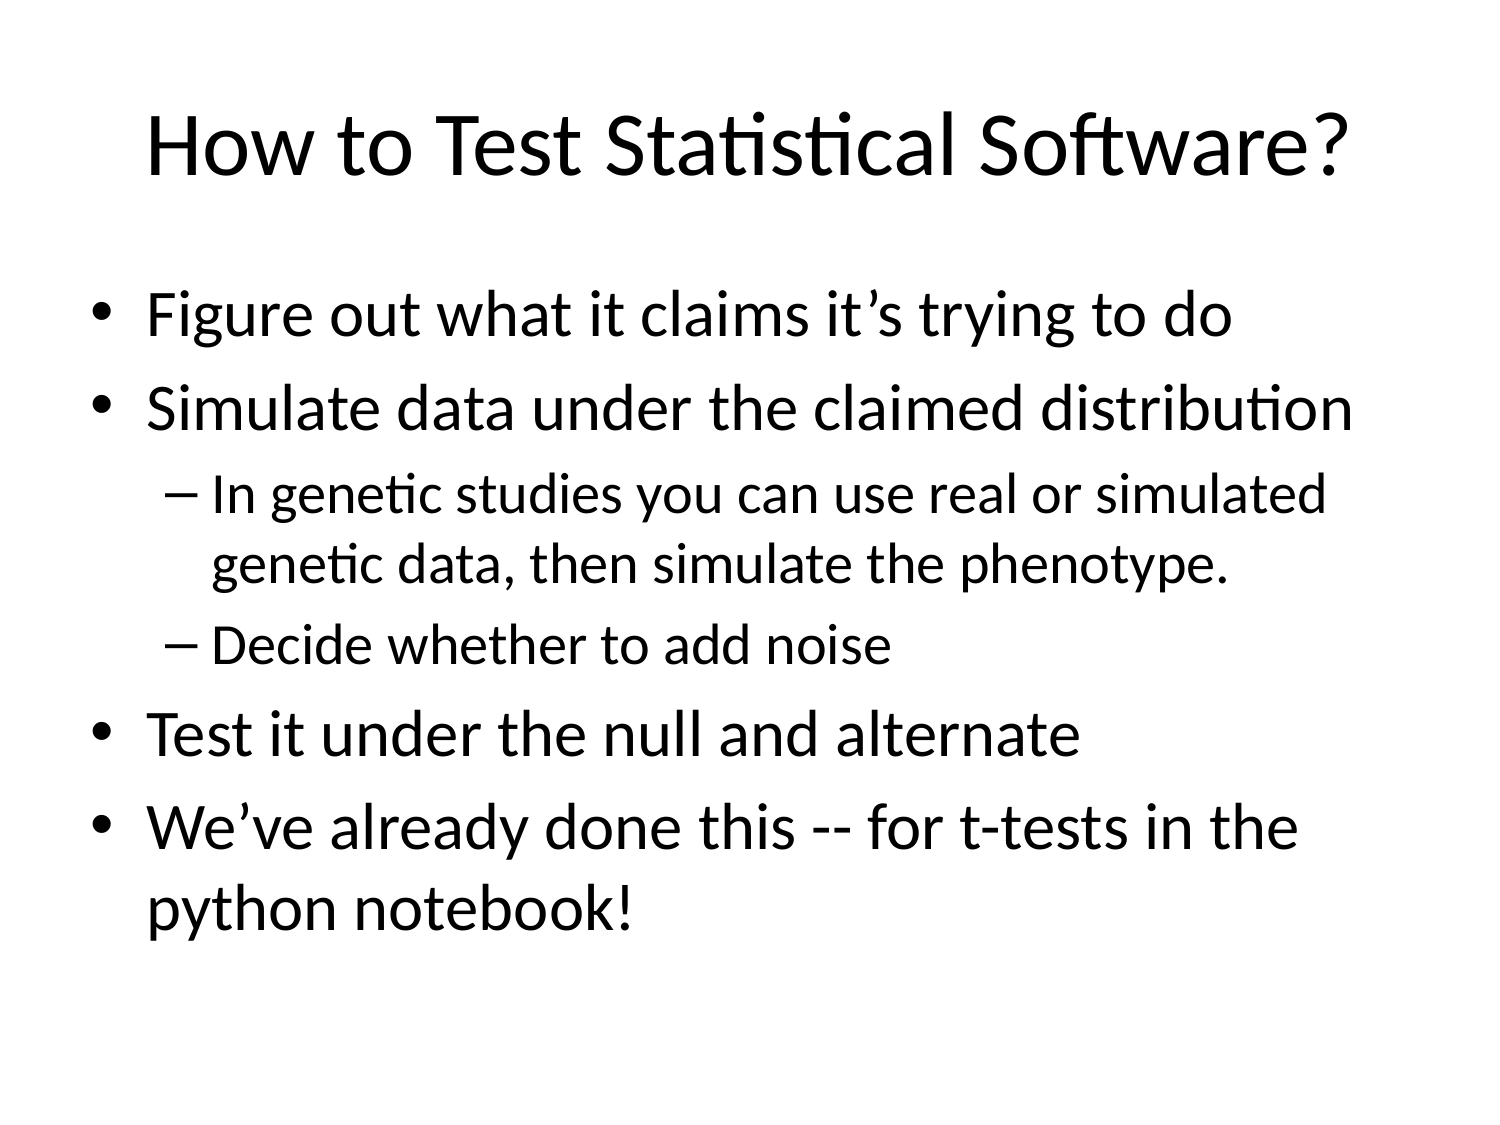

# How to Test Statistical Software?
Figure out what it claims it’s trying to do
Simulate data under the claimed distribution
In genetic studies you can use real or simulated genetic data, then simulate the phenotype.
Decide whether to add noise
Test it under the null and alternate
We’ve already done this -- for t-tests in the python notebook!